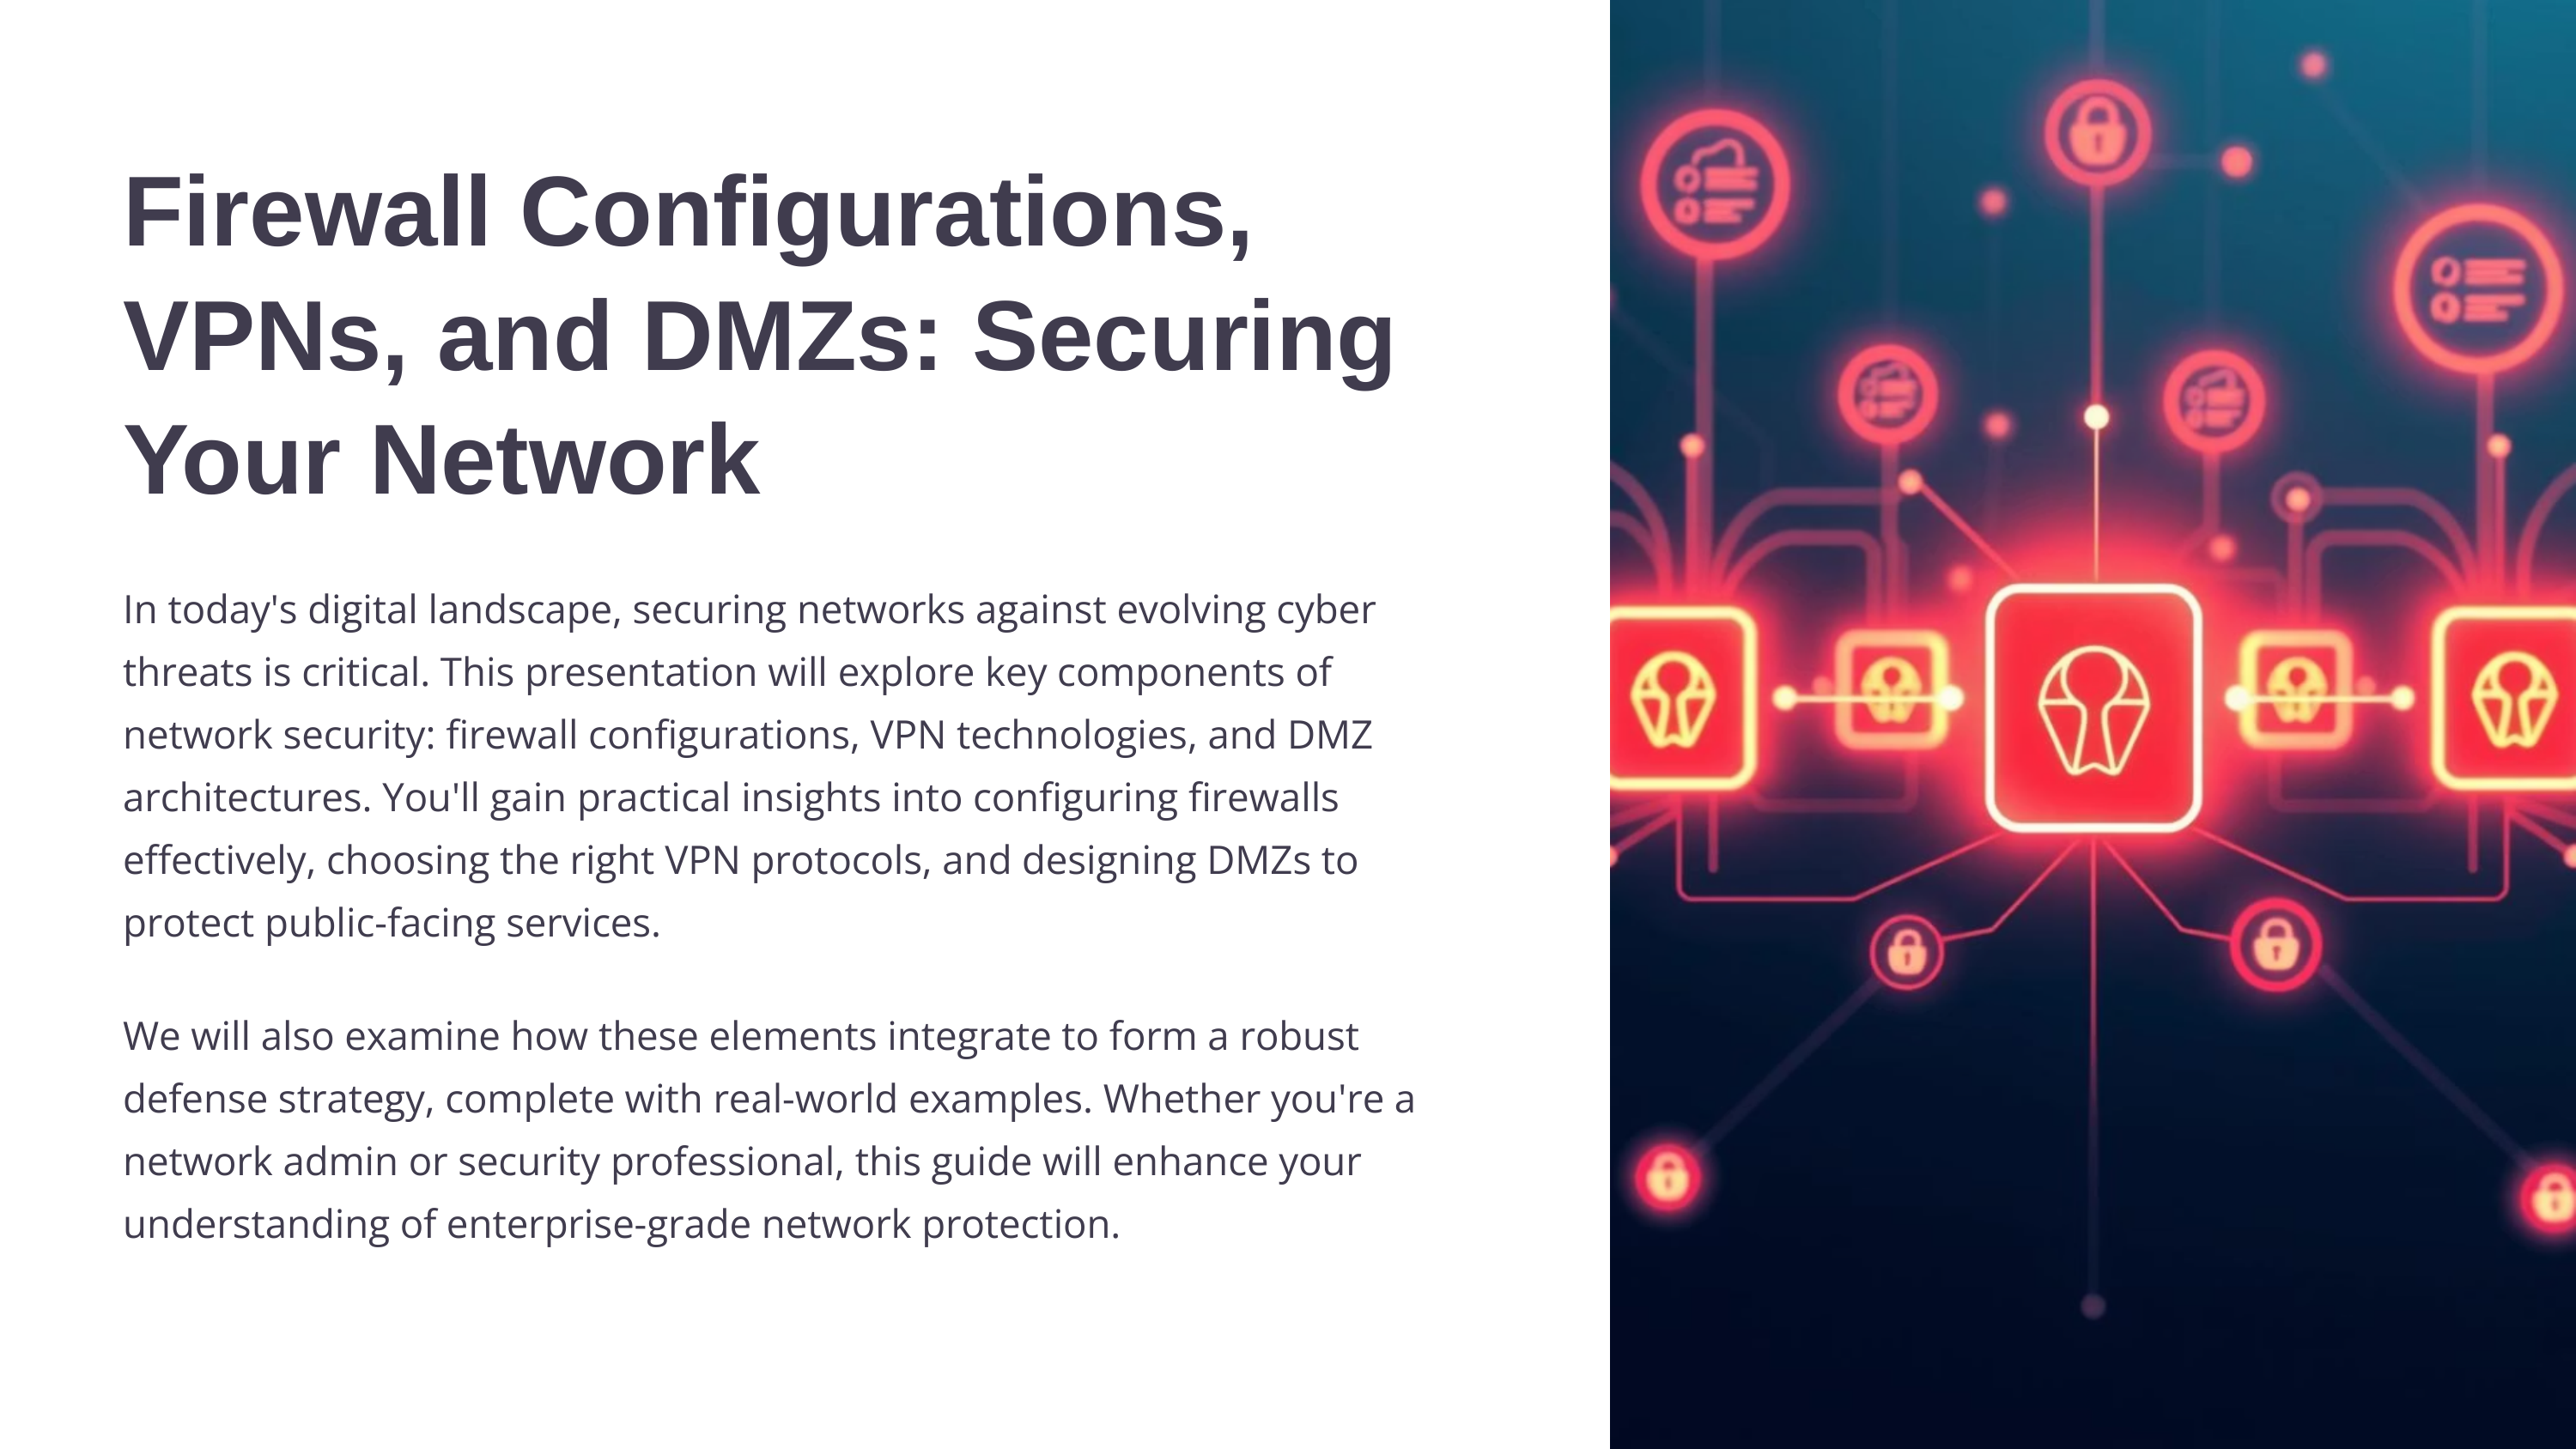

Firewall Configurations, VPNs, and DMZs: Securing Your Network

In today's digital landscape, securing networks against evolving cyber threats is critical. This presentation will explore key components of network security: firewall configurations, VPN technologies, and DMZ architectures. You'll gain practical insights into configuring firewalls effectively, choosing the right VPN protocols, and designing DMZs to protect public-facing services.

We will also examine how these elements integrate to form a robust defense strategy, complete with real-world examples. Whether you're a network admin or security professional, this guide will enhance your understanding of enterprise-grade network protection.